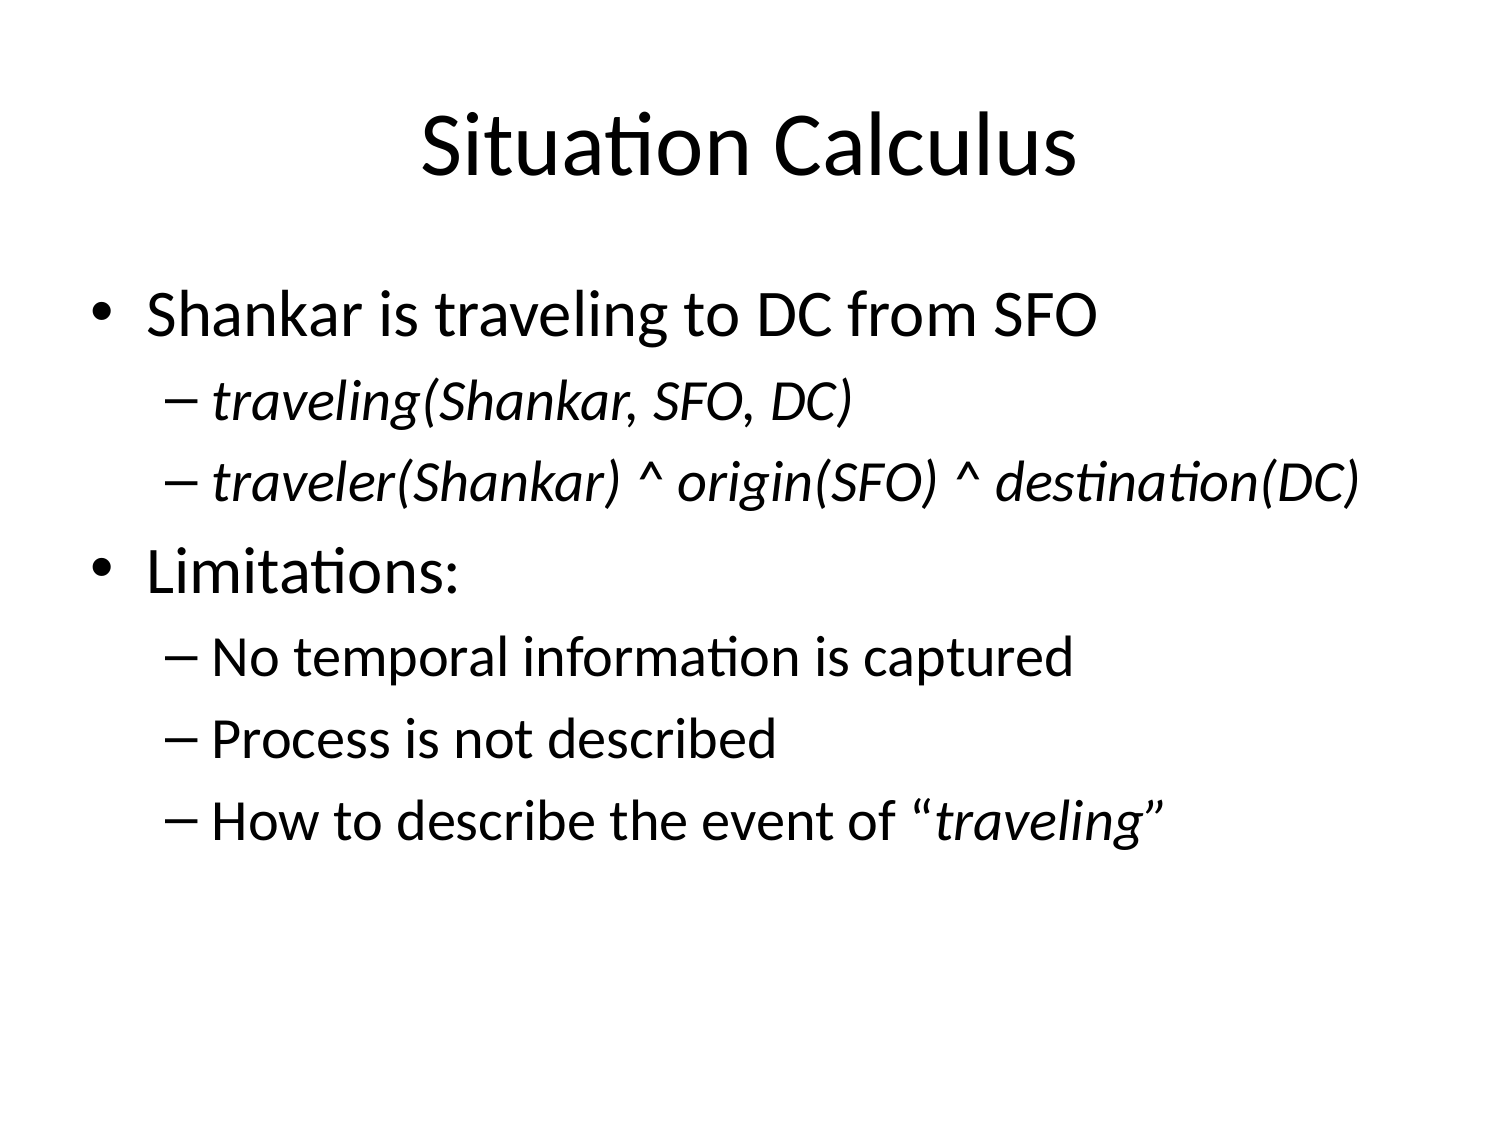

# Situation Calculus
Shankar is traveling to DC from SFO
traveling(Shankar, SFO, DC)
traveler(Shankar) ^ origin(SFO) ^ destination(DC)
Limitations:
No temporal information is captured
Process is not described
How to describe the event of “traveling”